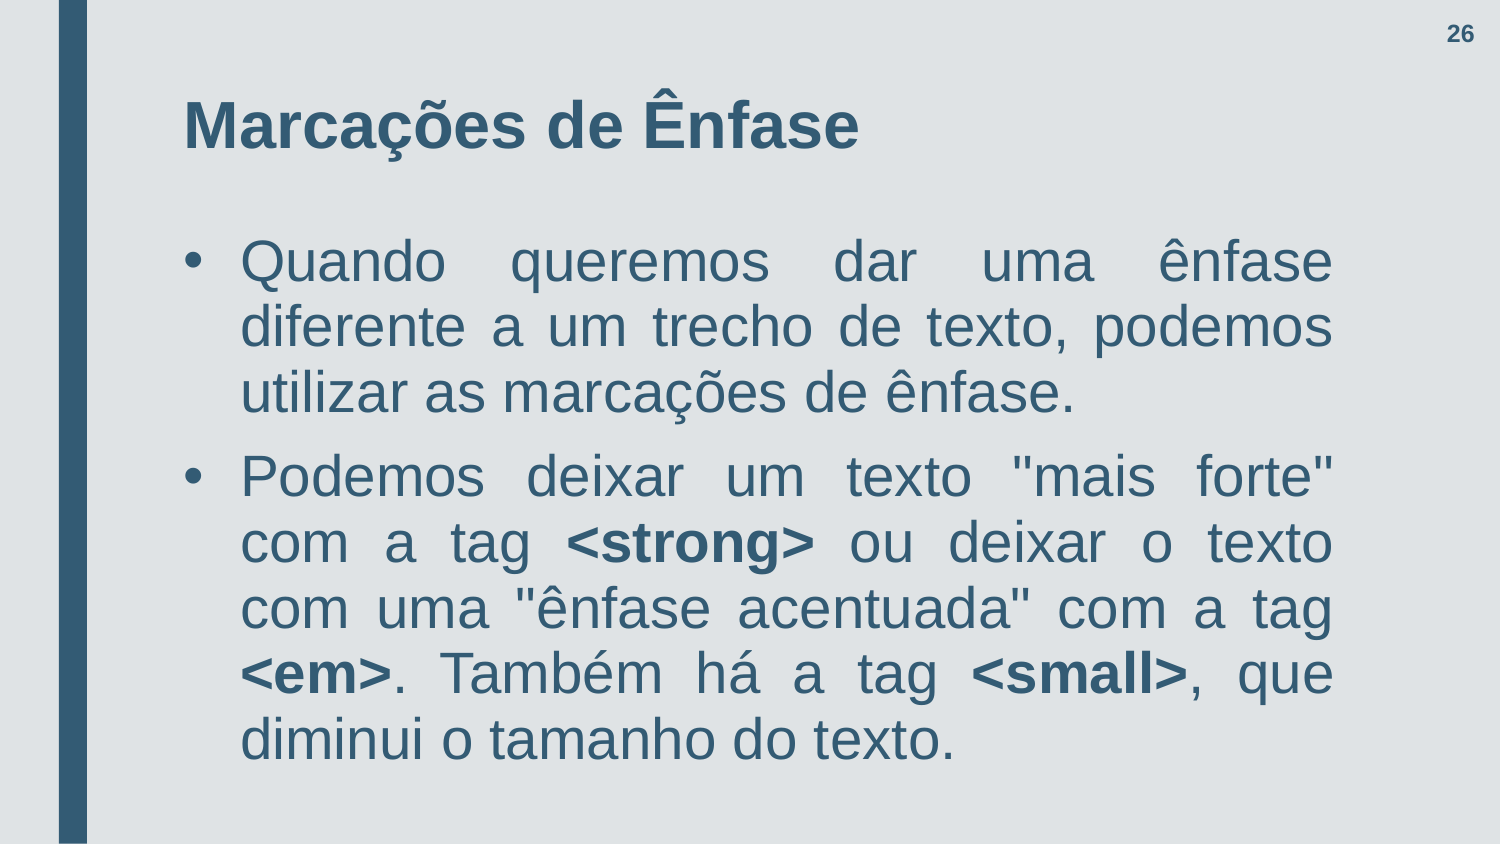

26
# Marcações de Ênfase
Quando queremos dar uma ênfase diferente a um trecho de texto, podemos utilizar as marcações de ênfase.
Podemos deixar um texto "mais forte" com a tag <strong> ou deixar o texto com uma "ênfase acentuada" com a tag <em>. Também há a tag <small>, que diminui o tamanho do texto.